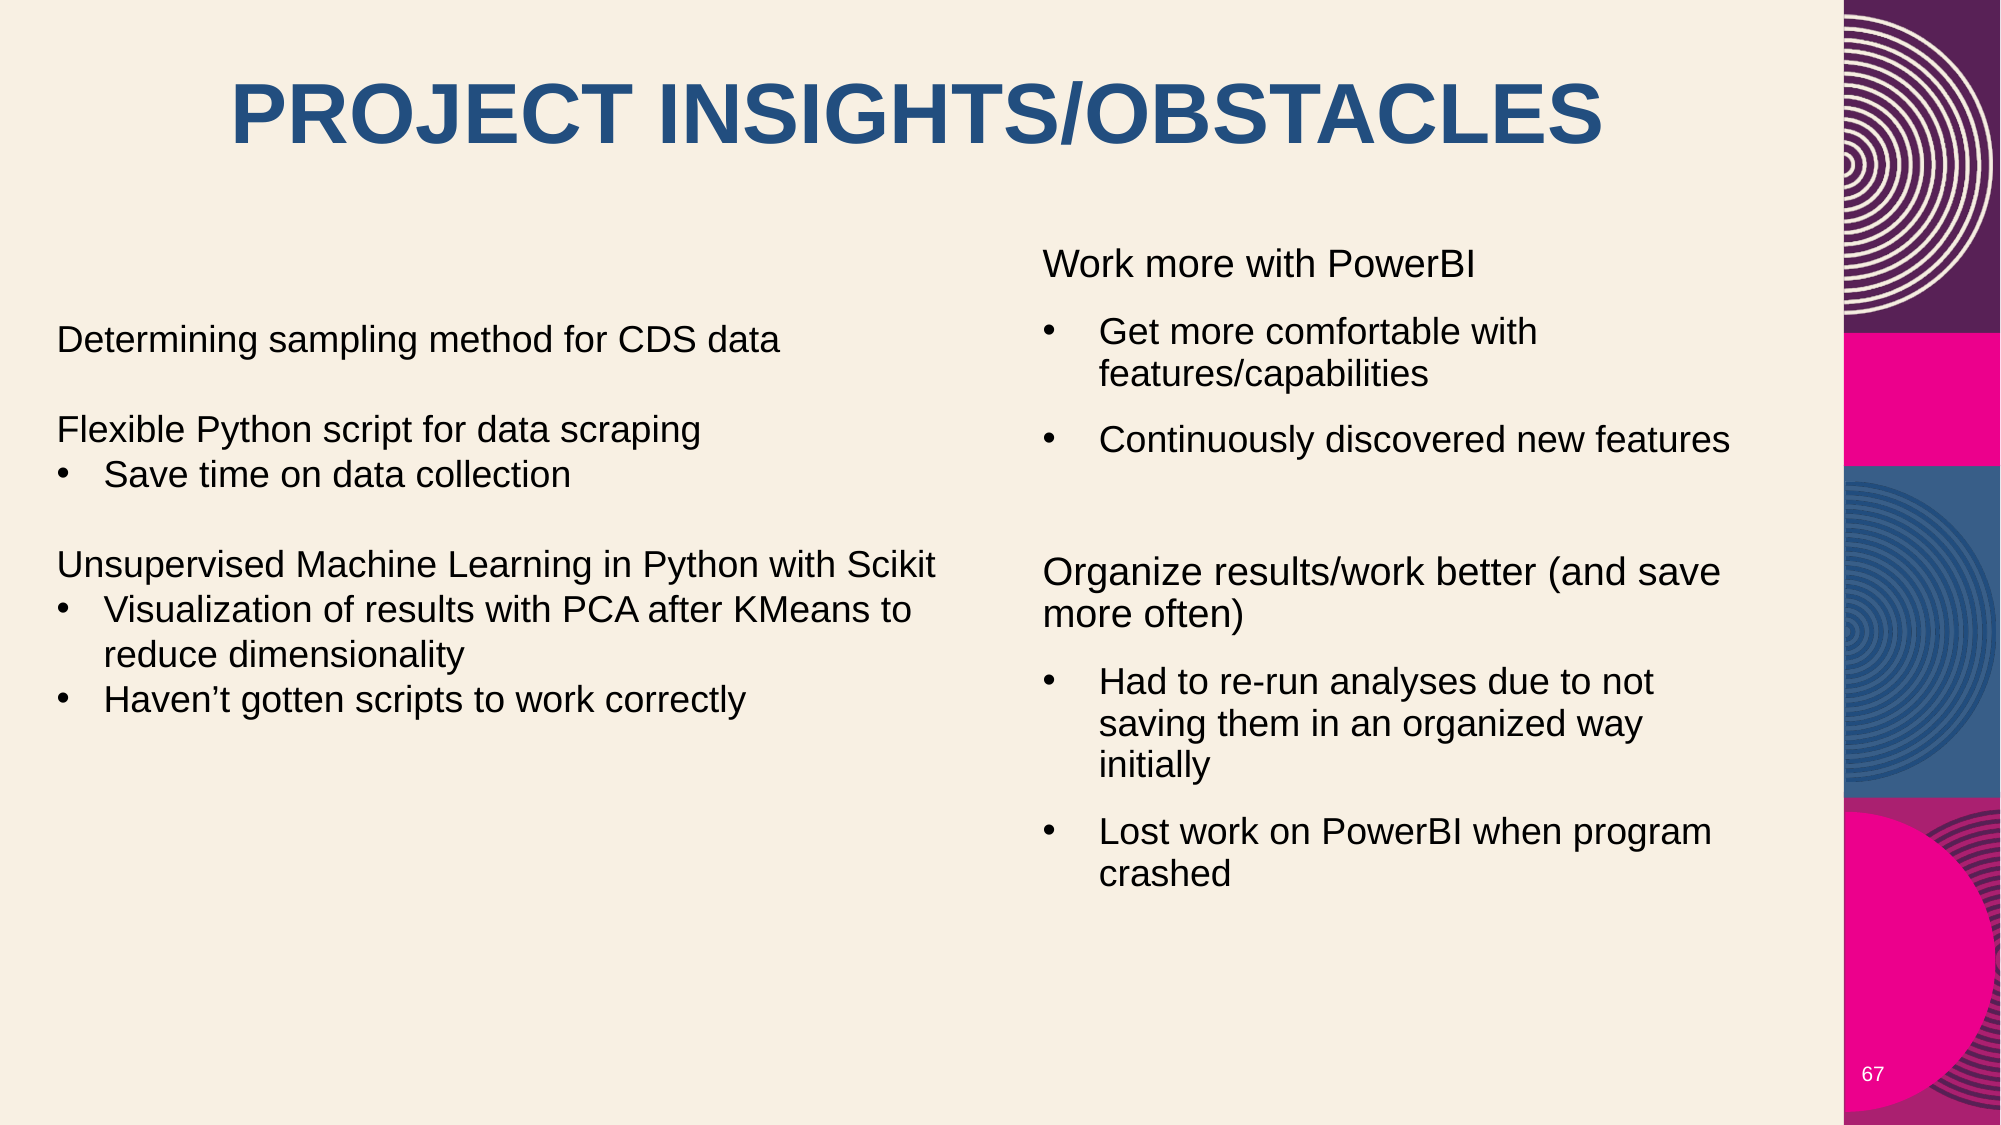

# project insights/obstacles
Work more with PowerBI
Get more comfortable with features/capabilities
Continuously discovered new features

Organize results/work better (and save more often)
Had to re-run analyses due to not saving them in an organized way initially
Lost work on PowerBI when program crashed
Determining sampling method for CDS data

Flexible Python script for data scraping
Save time on data collection

Unsupervised Machine Learning in Python with Scikit
Visualization of results with PCA after KMeans to reduce dimensionality
Haven’t gotten scripts to work correctly

67